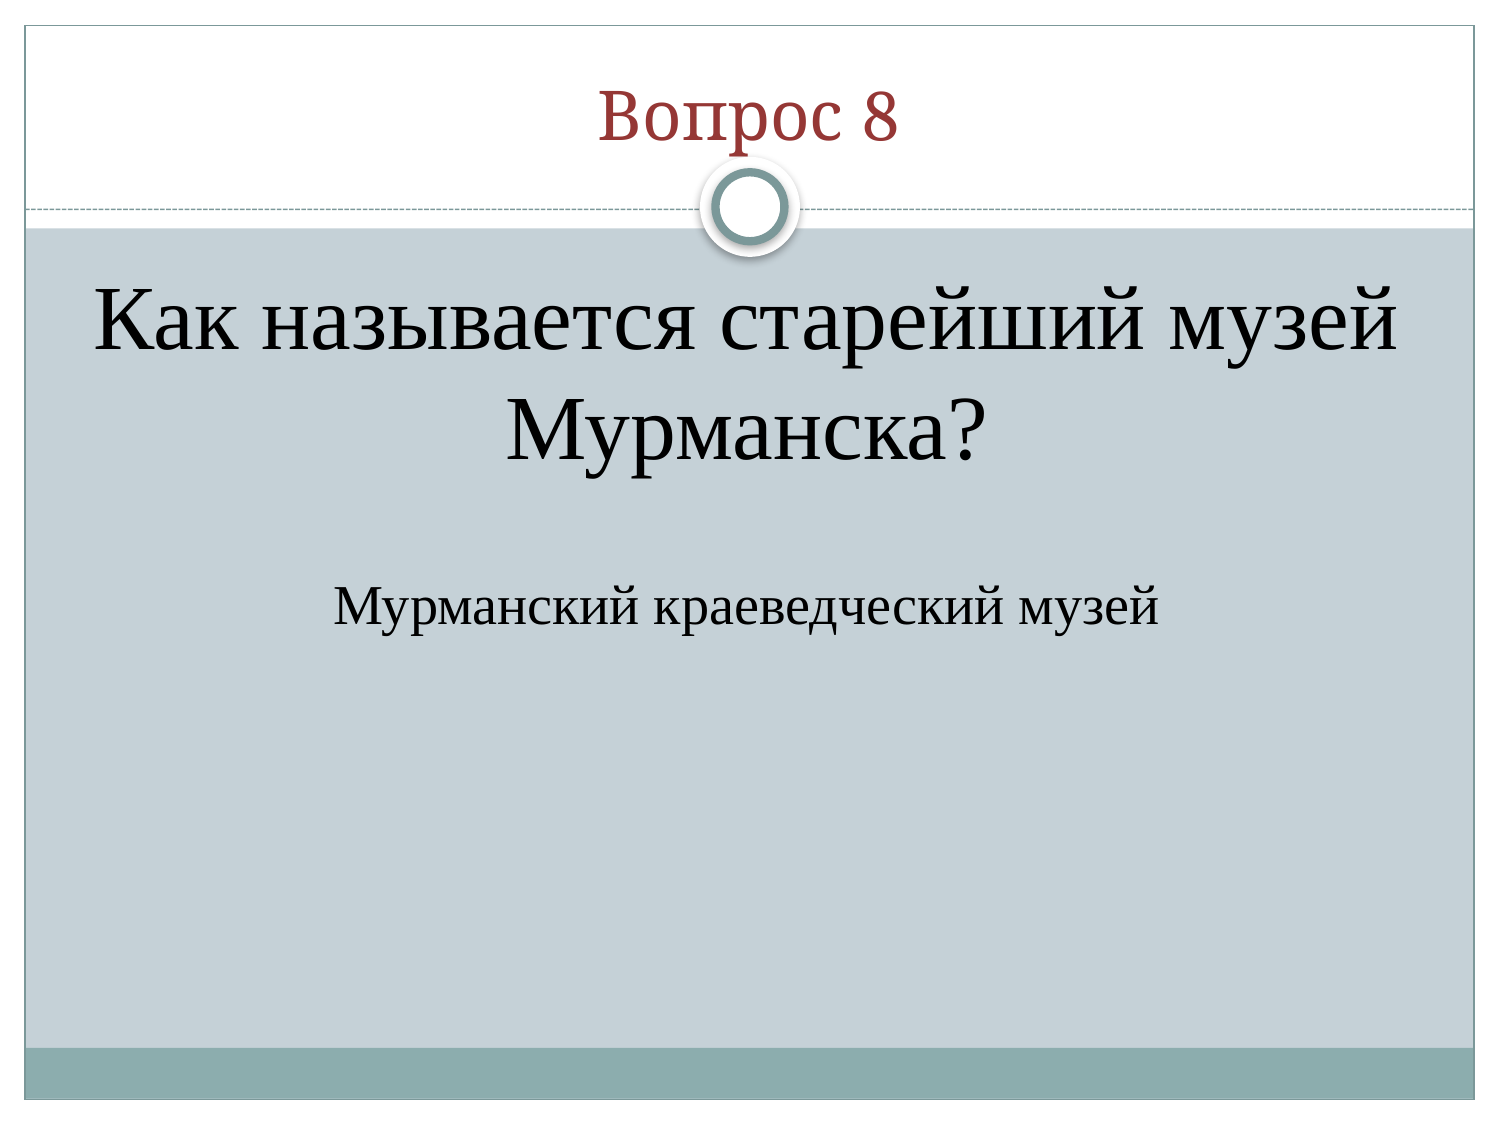

# Вопрос 8
Как называется старейший музей Мурманска?

Мурманский краеведческий музей